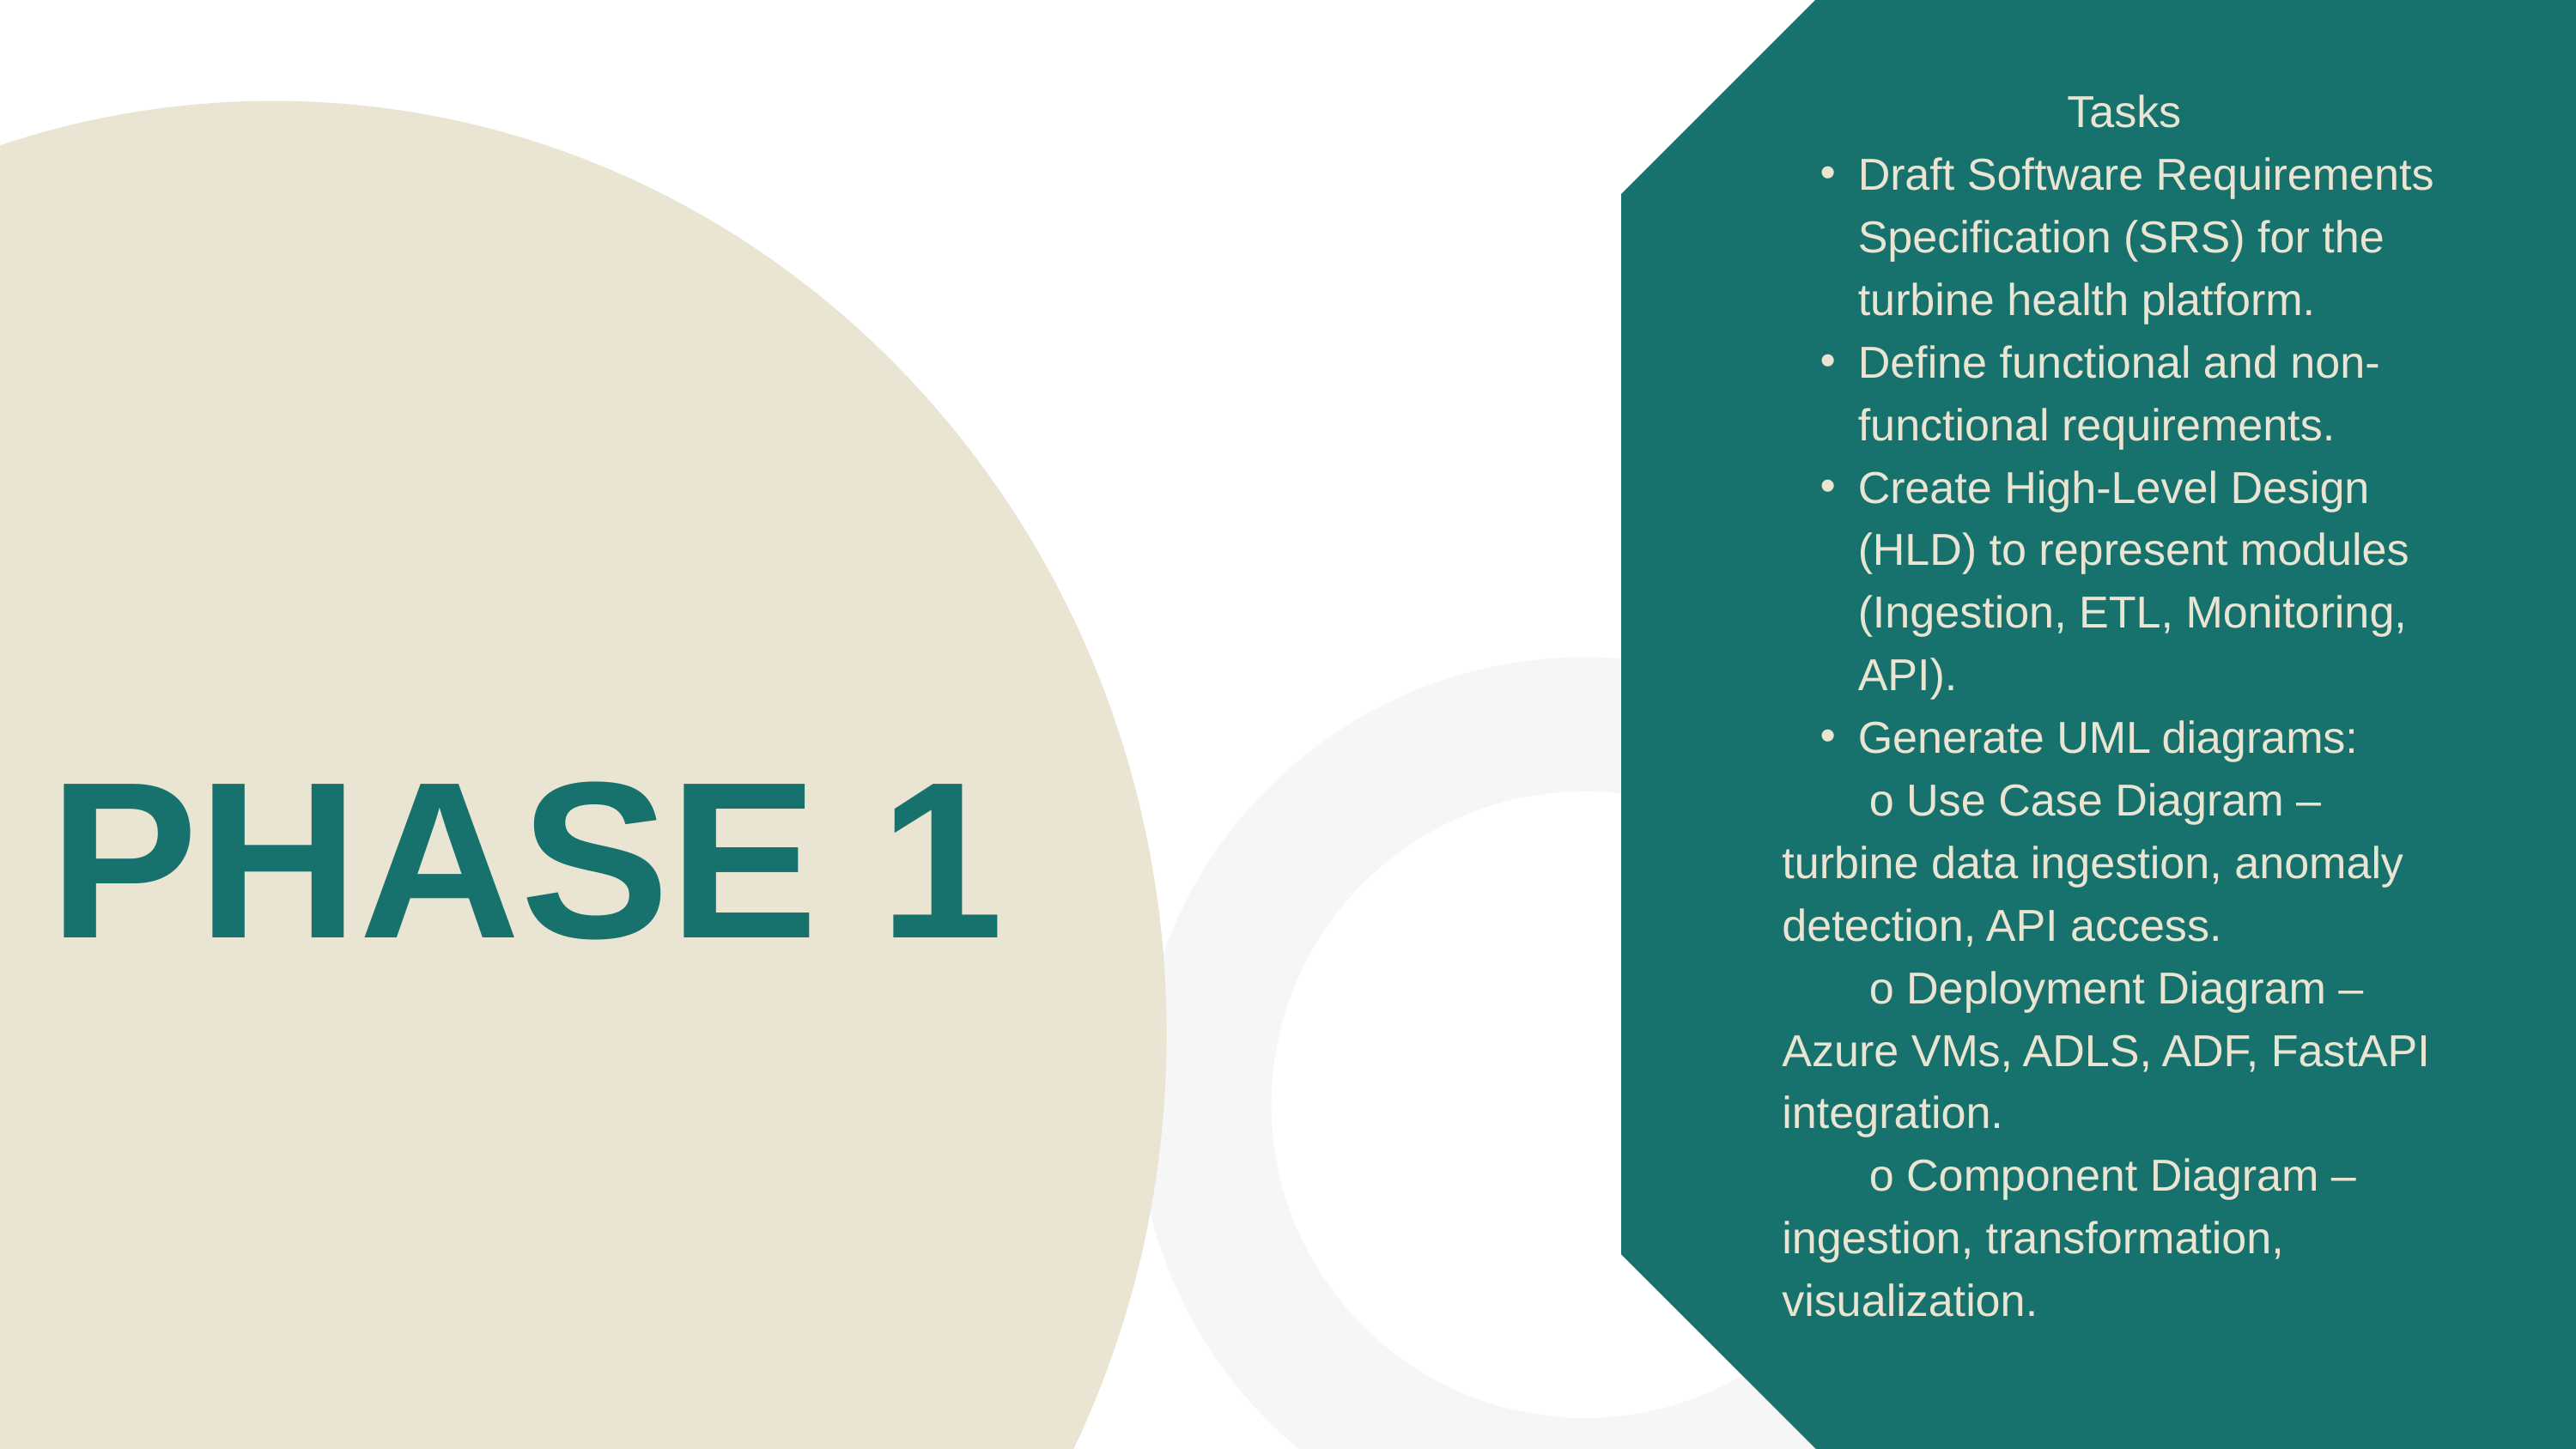

Tasks
Draft Software Requirements Specification (SRS) for the turbine health platform.
Define functional and non-functional requirements.
Create High-Level Design (HLD) to represent modules (Ingestion, ETL, Monitoring, API).
Generate UML diagrams:
       o Use Case Diagram – turbine data ingestion, anomaly detection, API access.
       o Deployment Diagram – Azure VMs, ADLS, ADF, FastAPI integration.
       o Component Diagram – ingestion, transformation, visualization.

PHASE 1